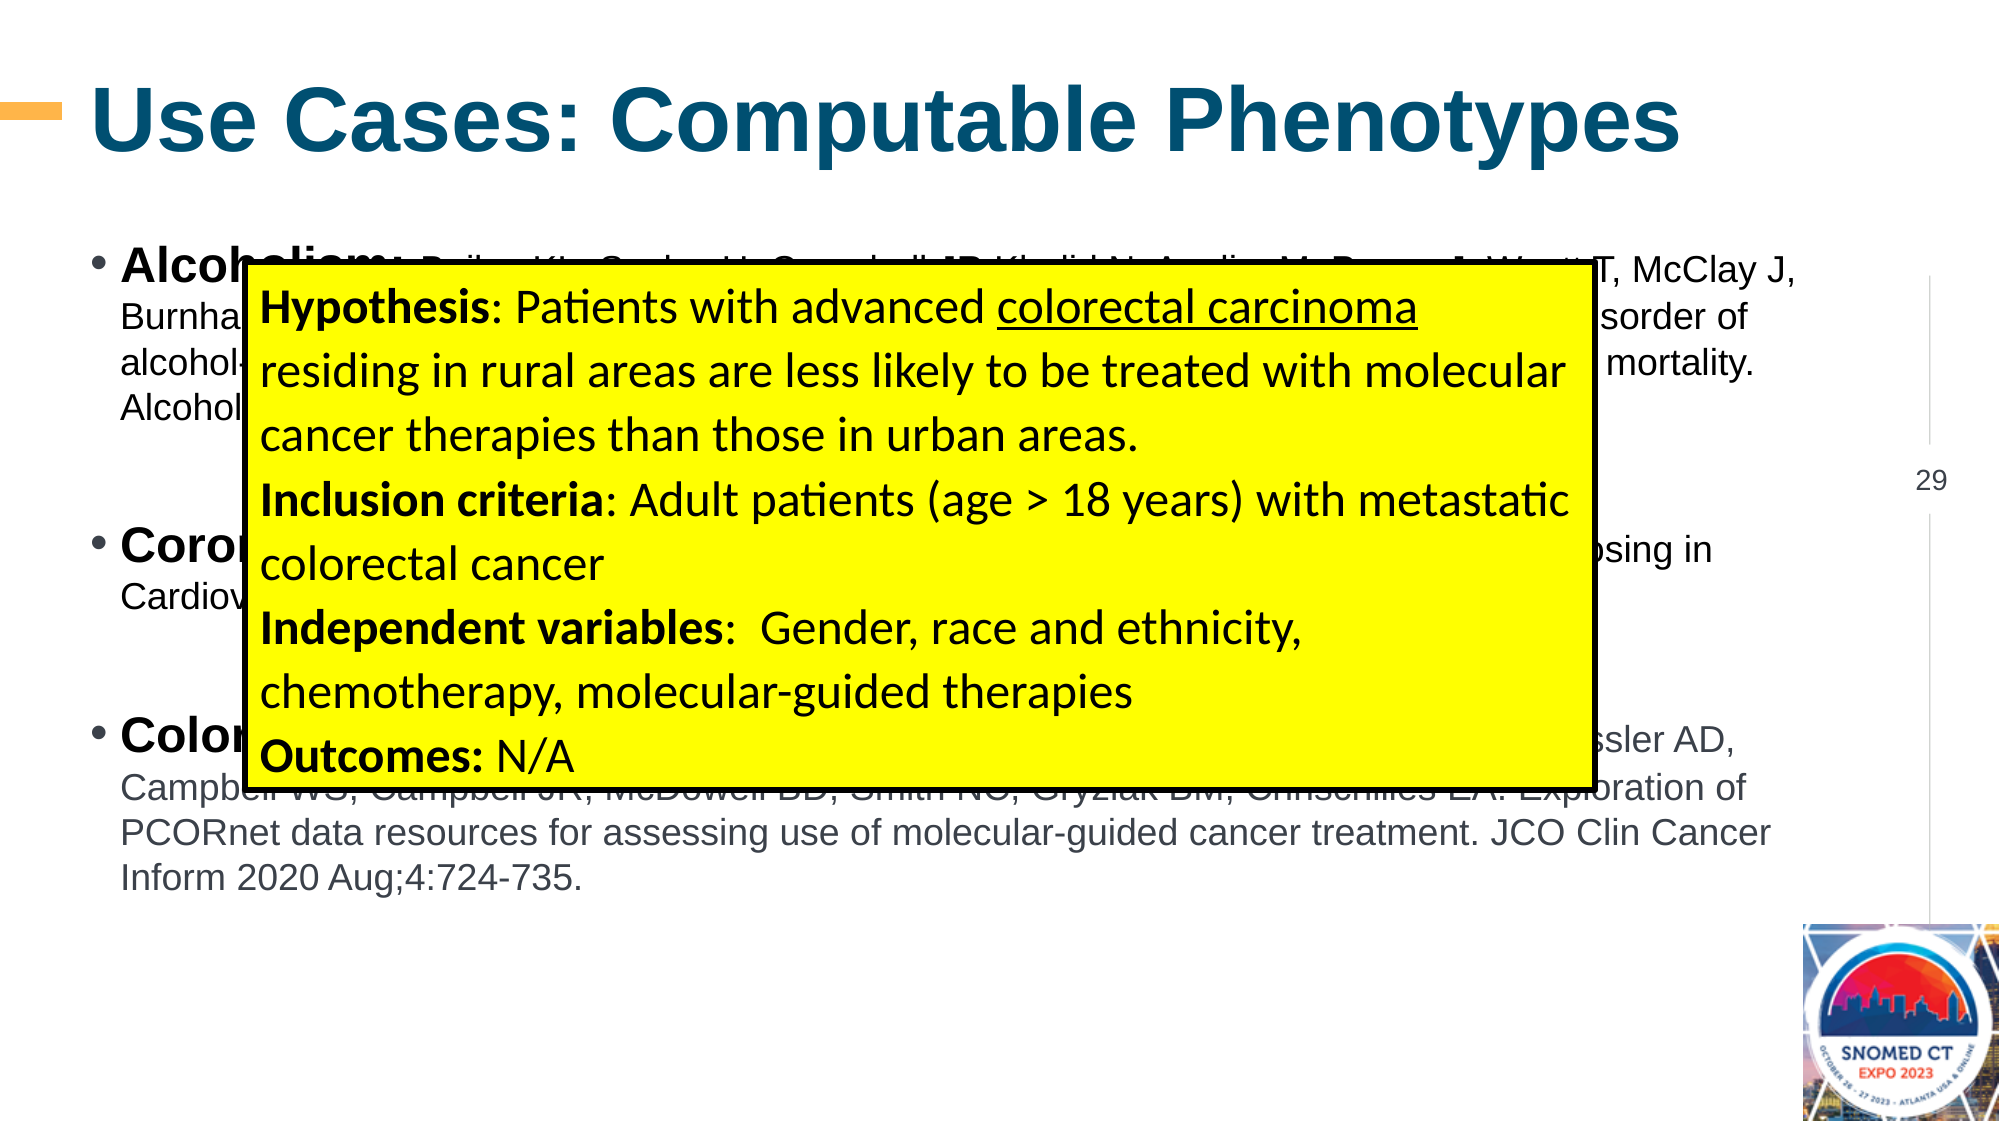

# Use Cases: Computable Phenotypes
Alcoholism: Bailey KL, Sayles H, Campbell JR,Khalid N, Anglim M, Ponce J, Wyatt T, McClay J, Burnham EL, Anzalone A, Hanson C.  COVID-19 patients with documented alcohol use disorder of alcohol-related complications are more likely to be hospitalized and have higher all-cause mortality.  Alcoholism Clin Exp Research 2022 Apr; 1:1-13.

Coronary disease: Schuyler-Jones et all. Comparative Effectiveness of Aspirin Dosing in Cardiovascular Disease. NEJM; May 15, 2021. DOI: 10.1056/NEJMoa2102137

Colorectal cancer: Carnahan RM, Waitman LR, Charlton ME, Schroeder MC, Bossler AD, Campbell WS, Campbell JR, McDowell BD, Smith NC, Gryzlak BM, Chrischilles EA. Exploration of PCORnet data resources for assessing use of molecular-guided cancer treatment. JCO Clin Cancer Inform 2020 Aug;4:724-735.

Hypothesis: Patients with advanced colorectal carcinoma residing in rural areas are less likely to be treated with molecular cancer therapies than those in urban areas.
Inclusion criteria: Adult patients (age > 18 years) with metastatic colorectal cancer
Independent variables:  Gender, race and ethnicity, chemotherapy, molecular-guided therapies
Outcomes: N/A